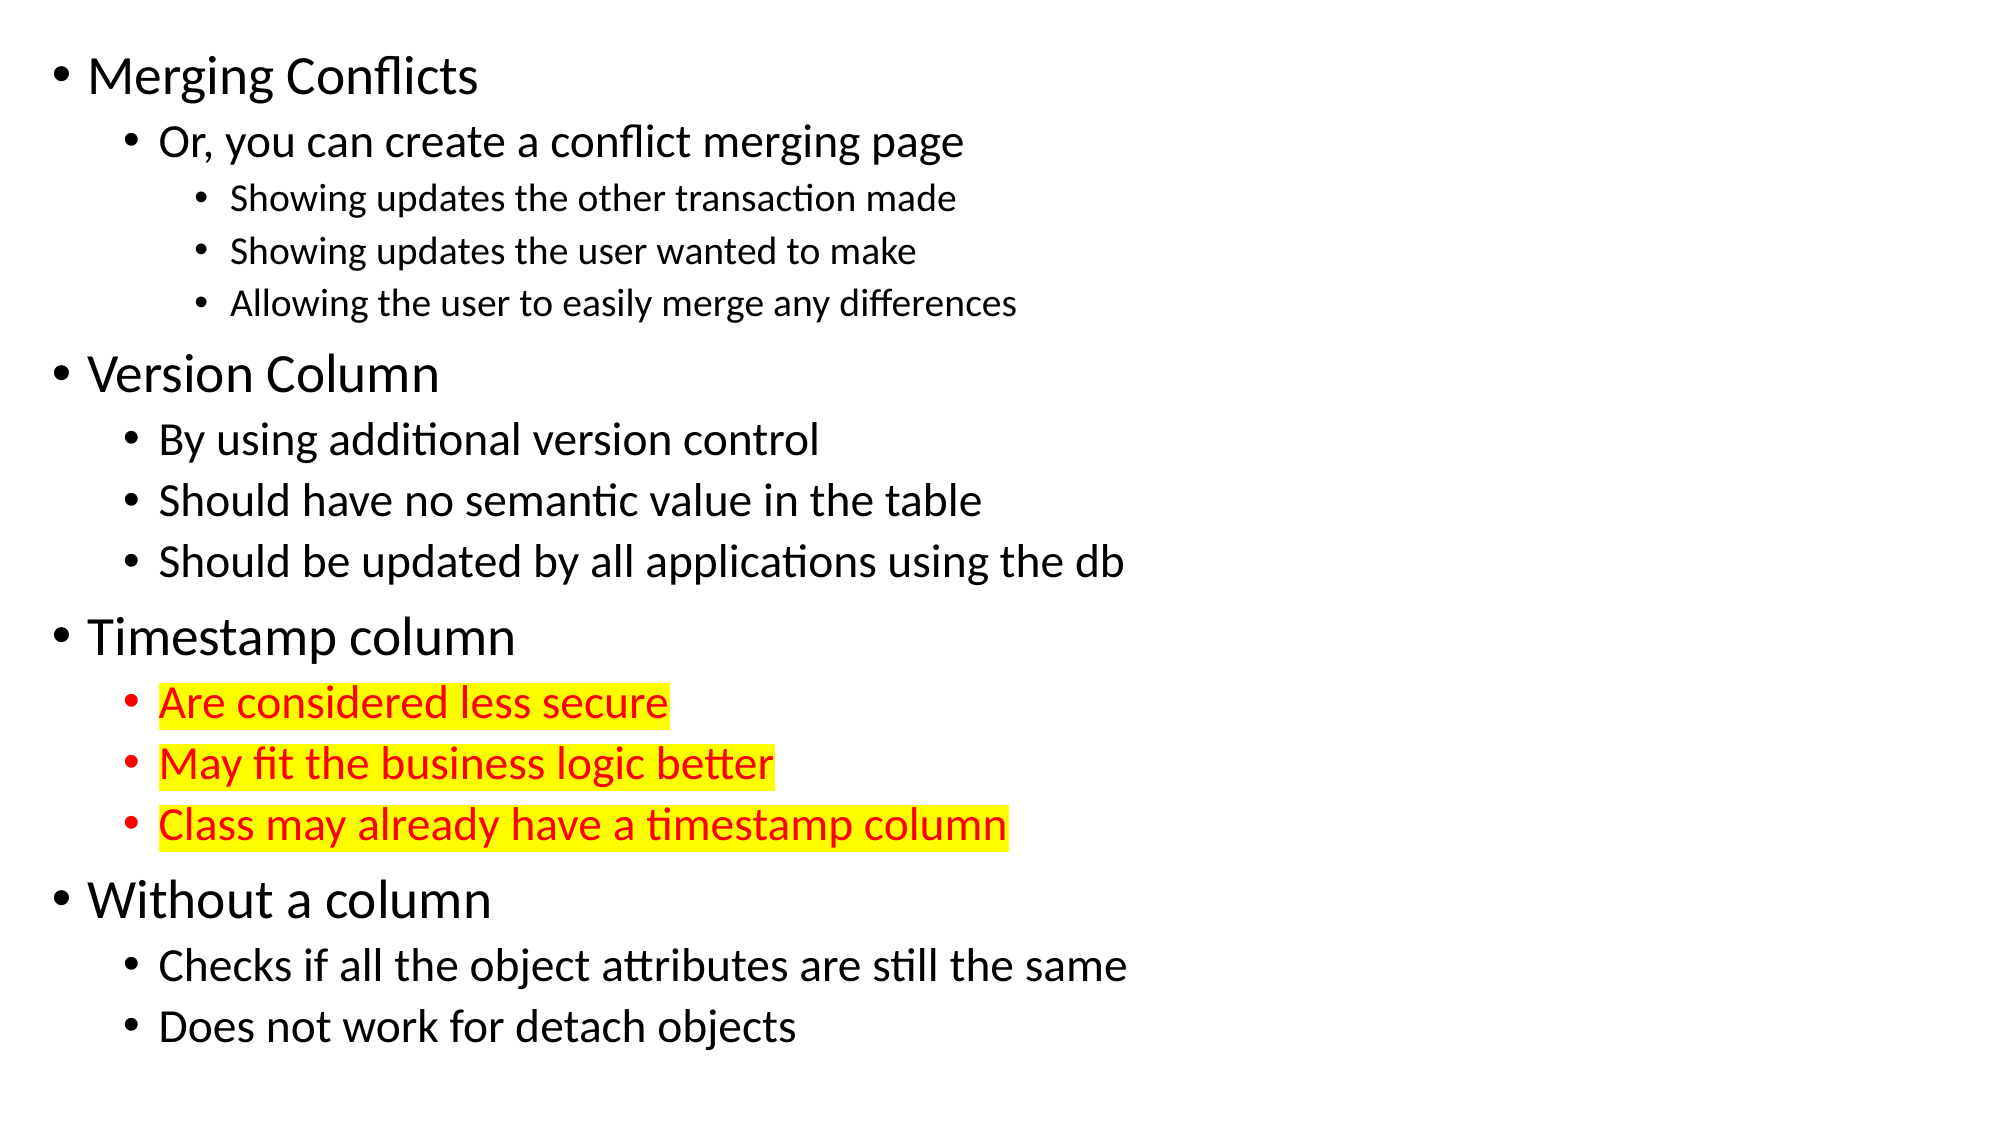

Merging Conflicts
Or, you can create a conflict merging page
Showing updates the other transaction made
Showing updates the user wanted to make
Allowing the user to easily merge any differences
Version Column
By using additional version control
Should have no semantic value in the table
Should be updated by all applications using the db
Timestamp column
Are considered less secure
May fit the business logic better
Class may already have a timestamp column
Without a column
Checks if all the object attributes are still the same
Does not work for detach objects